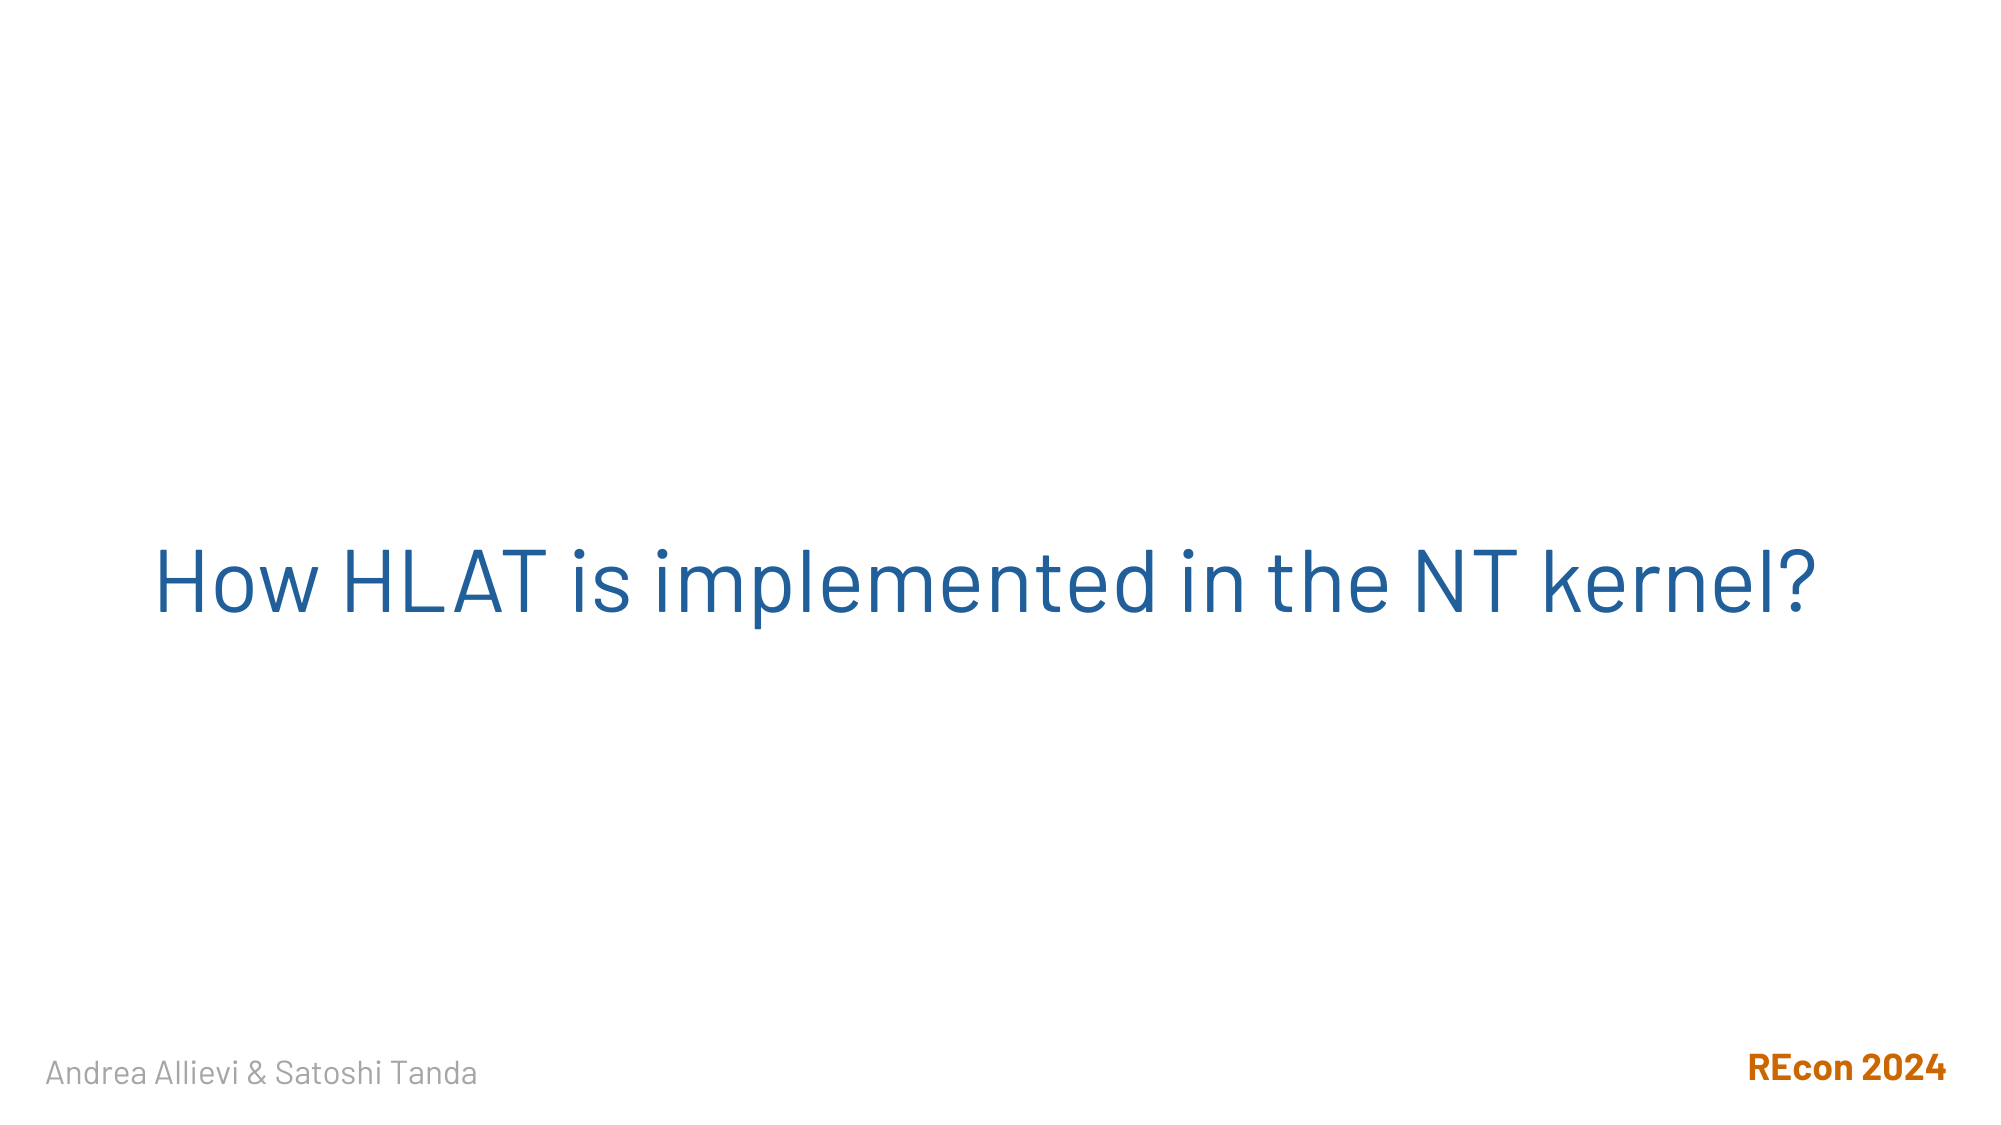

# How HLAT is implemented in the NT kernel?